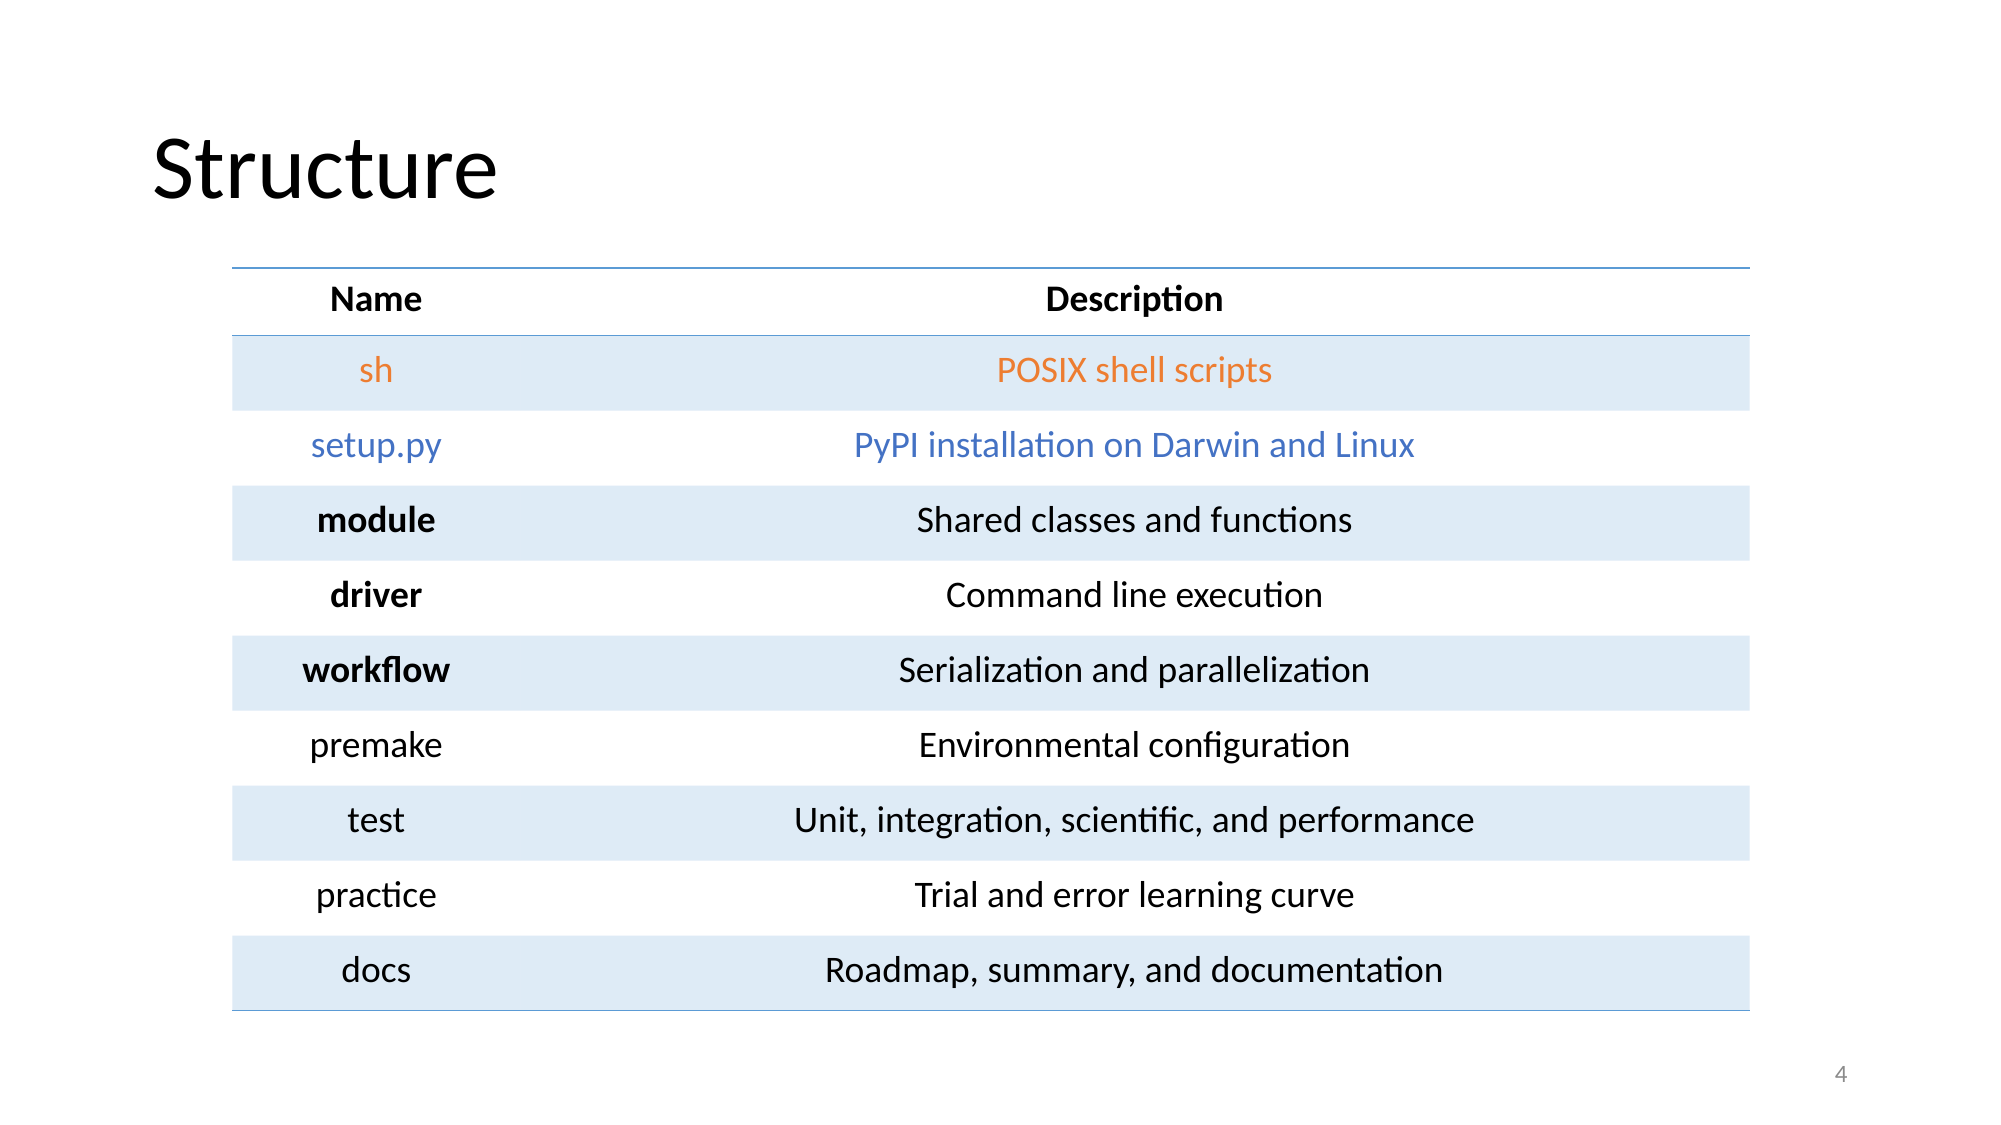

# Structure
| Name | Description |
| --- | --- |
| sh | POSIX shell scripts |
| setup.py | PyPI installation on Darwin and Linux |
| module | Shared classes and functions |
| driver | Command line execution |
| workflow | Serialization and parallelization |
| premake | Environmental configuration |
| test | Unit, integration, scientific, and performance |
| practice | Trial and error learning curve |
| docs | Roadmap, summary, and documentation |
4